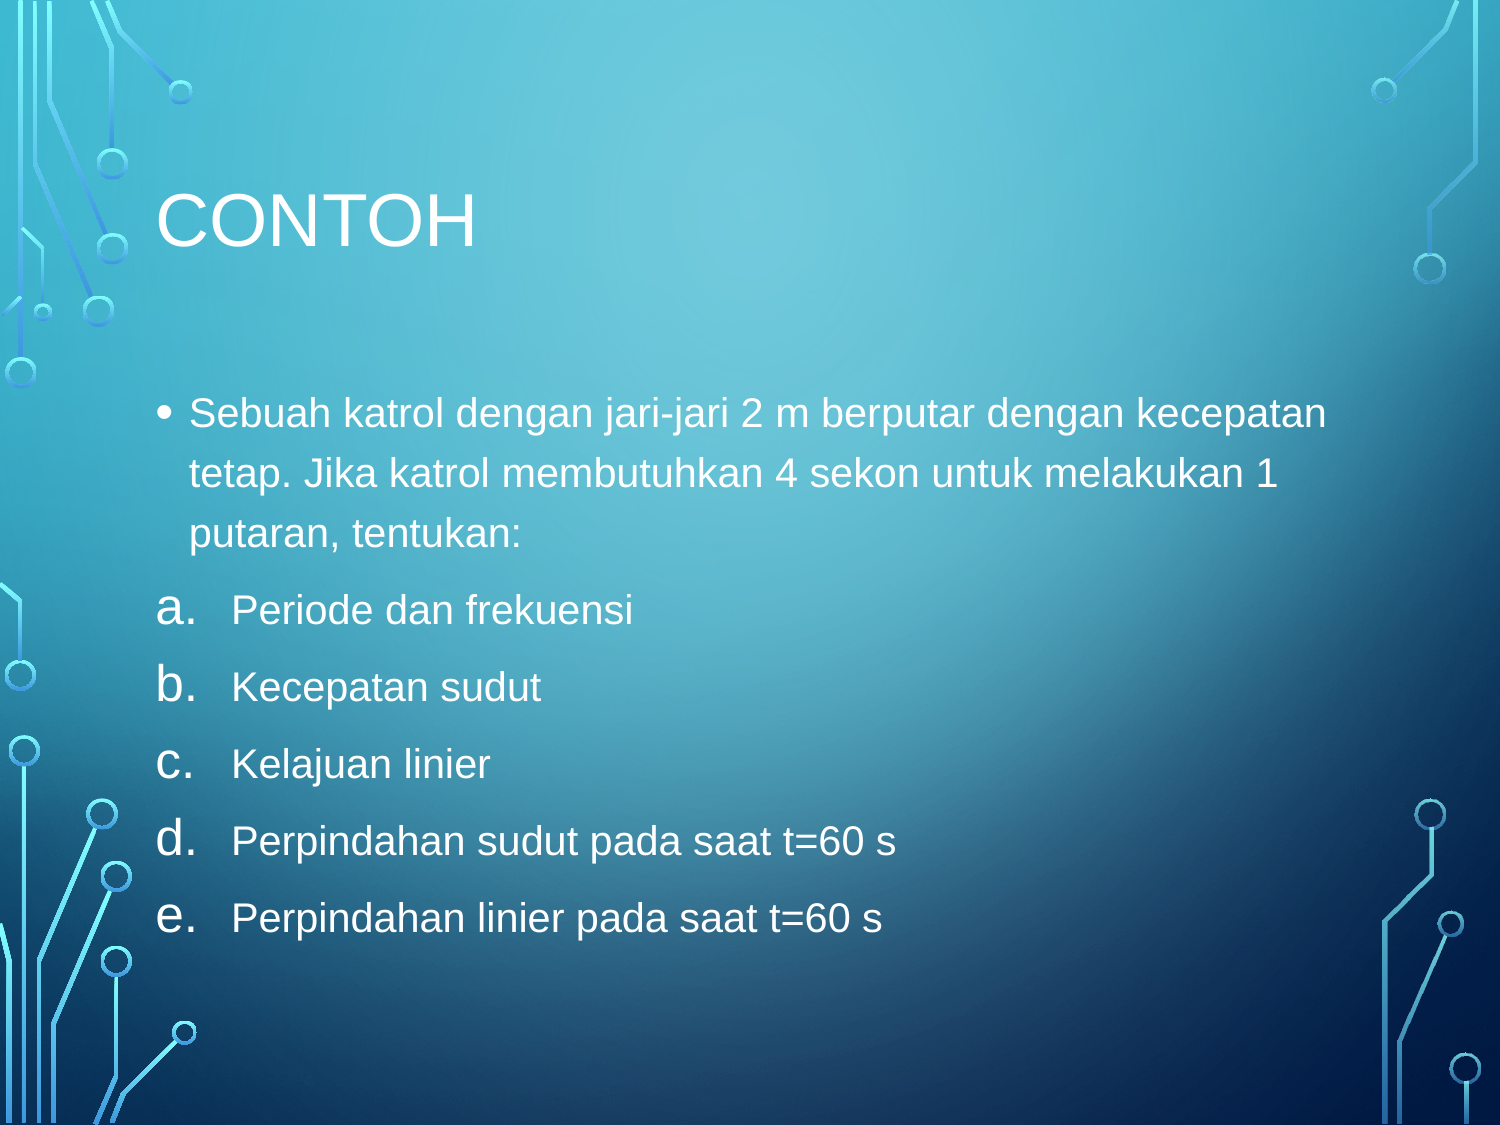

# Contoh
Sebuah katrol dengan jari-jari 2 m berputar dengan kecepatan tetap. Jika katrol membutuhkan 4 sekon untuk melakukan 1 putaran, tentukan:
Periode dan frekuensi
Kecepatan sudut
Kelajuan linier
Perpindahan sudut pada saat t=60 s
Perpindahan linier pada saat t=60 s